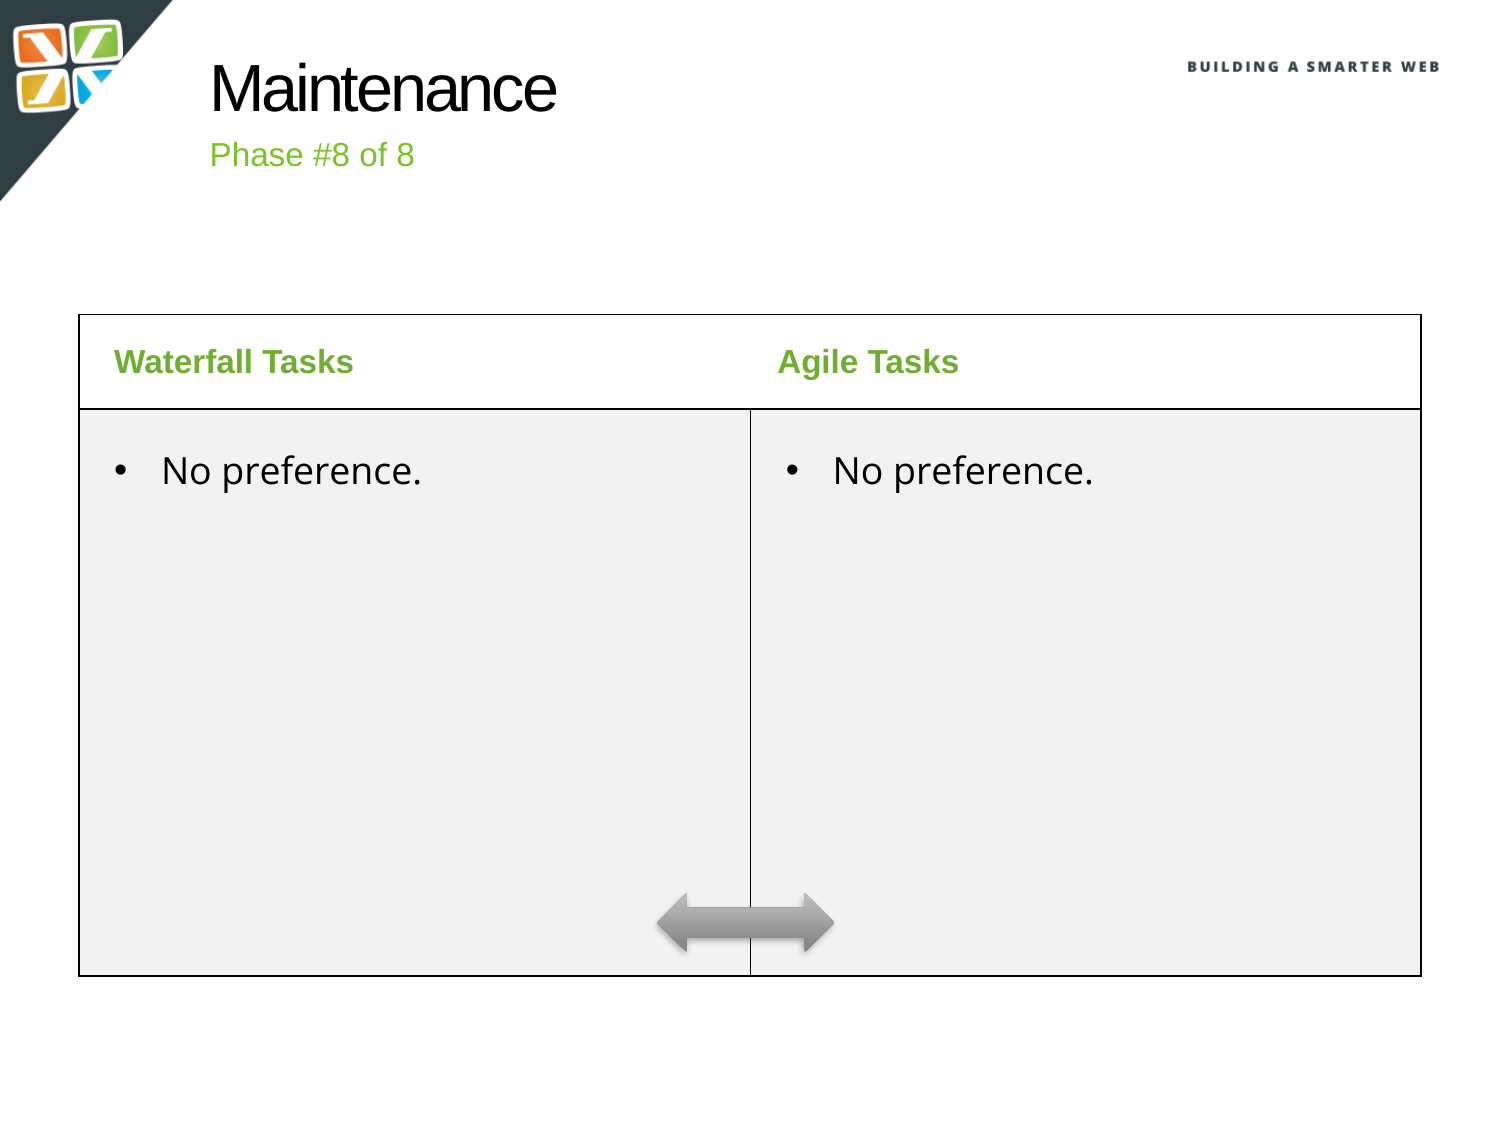

Maintenance

Phase #8 of 8
| Waterfall Tasks Agile Tasks |  |
| --- | --- |
| No preference. | No preference. |